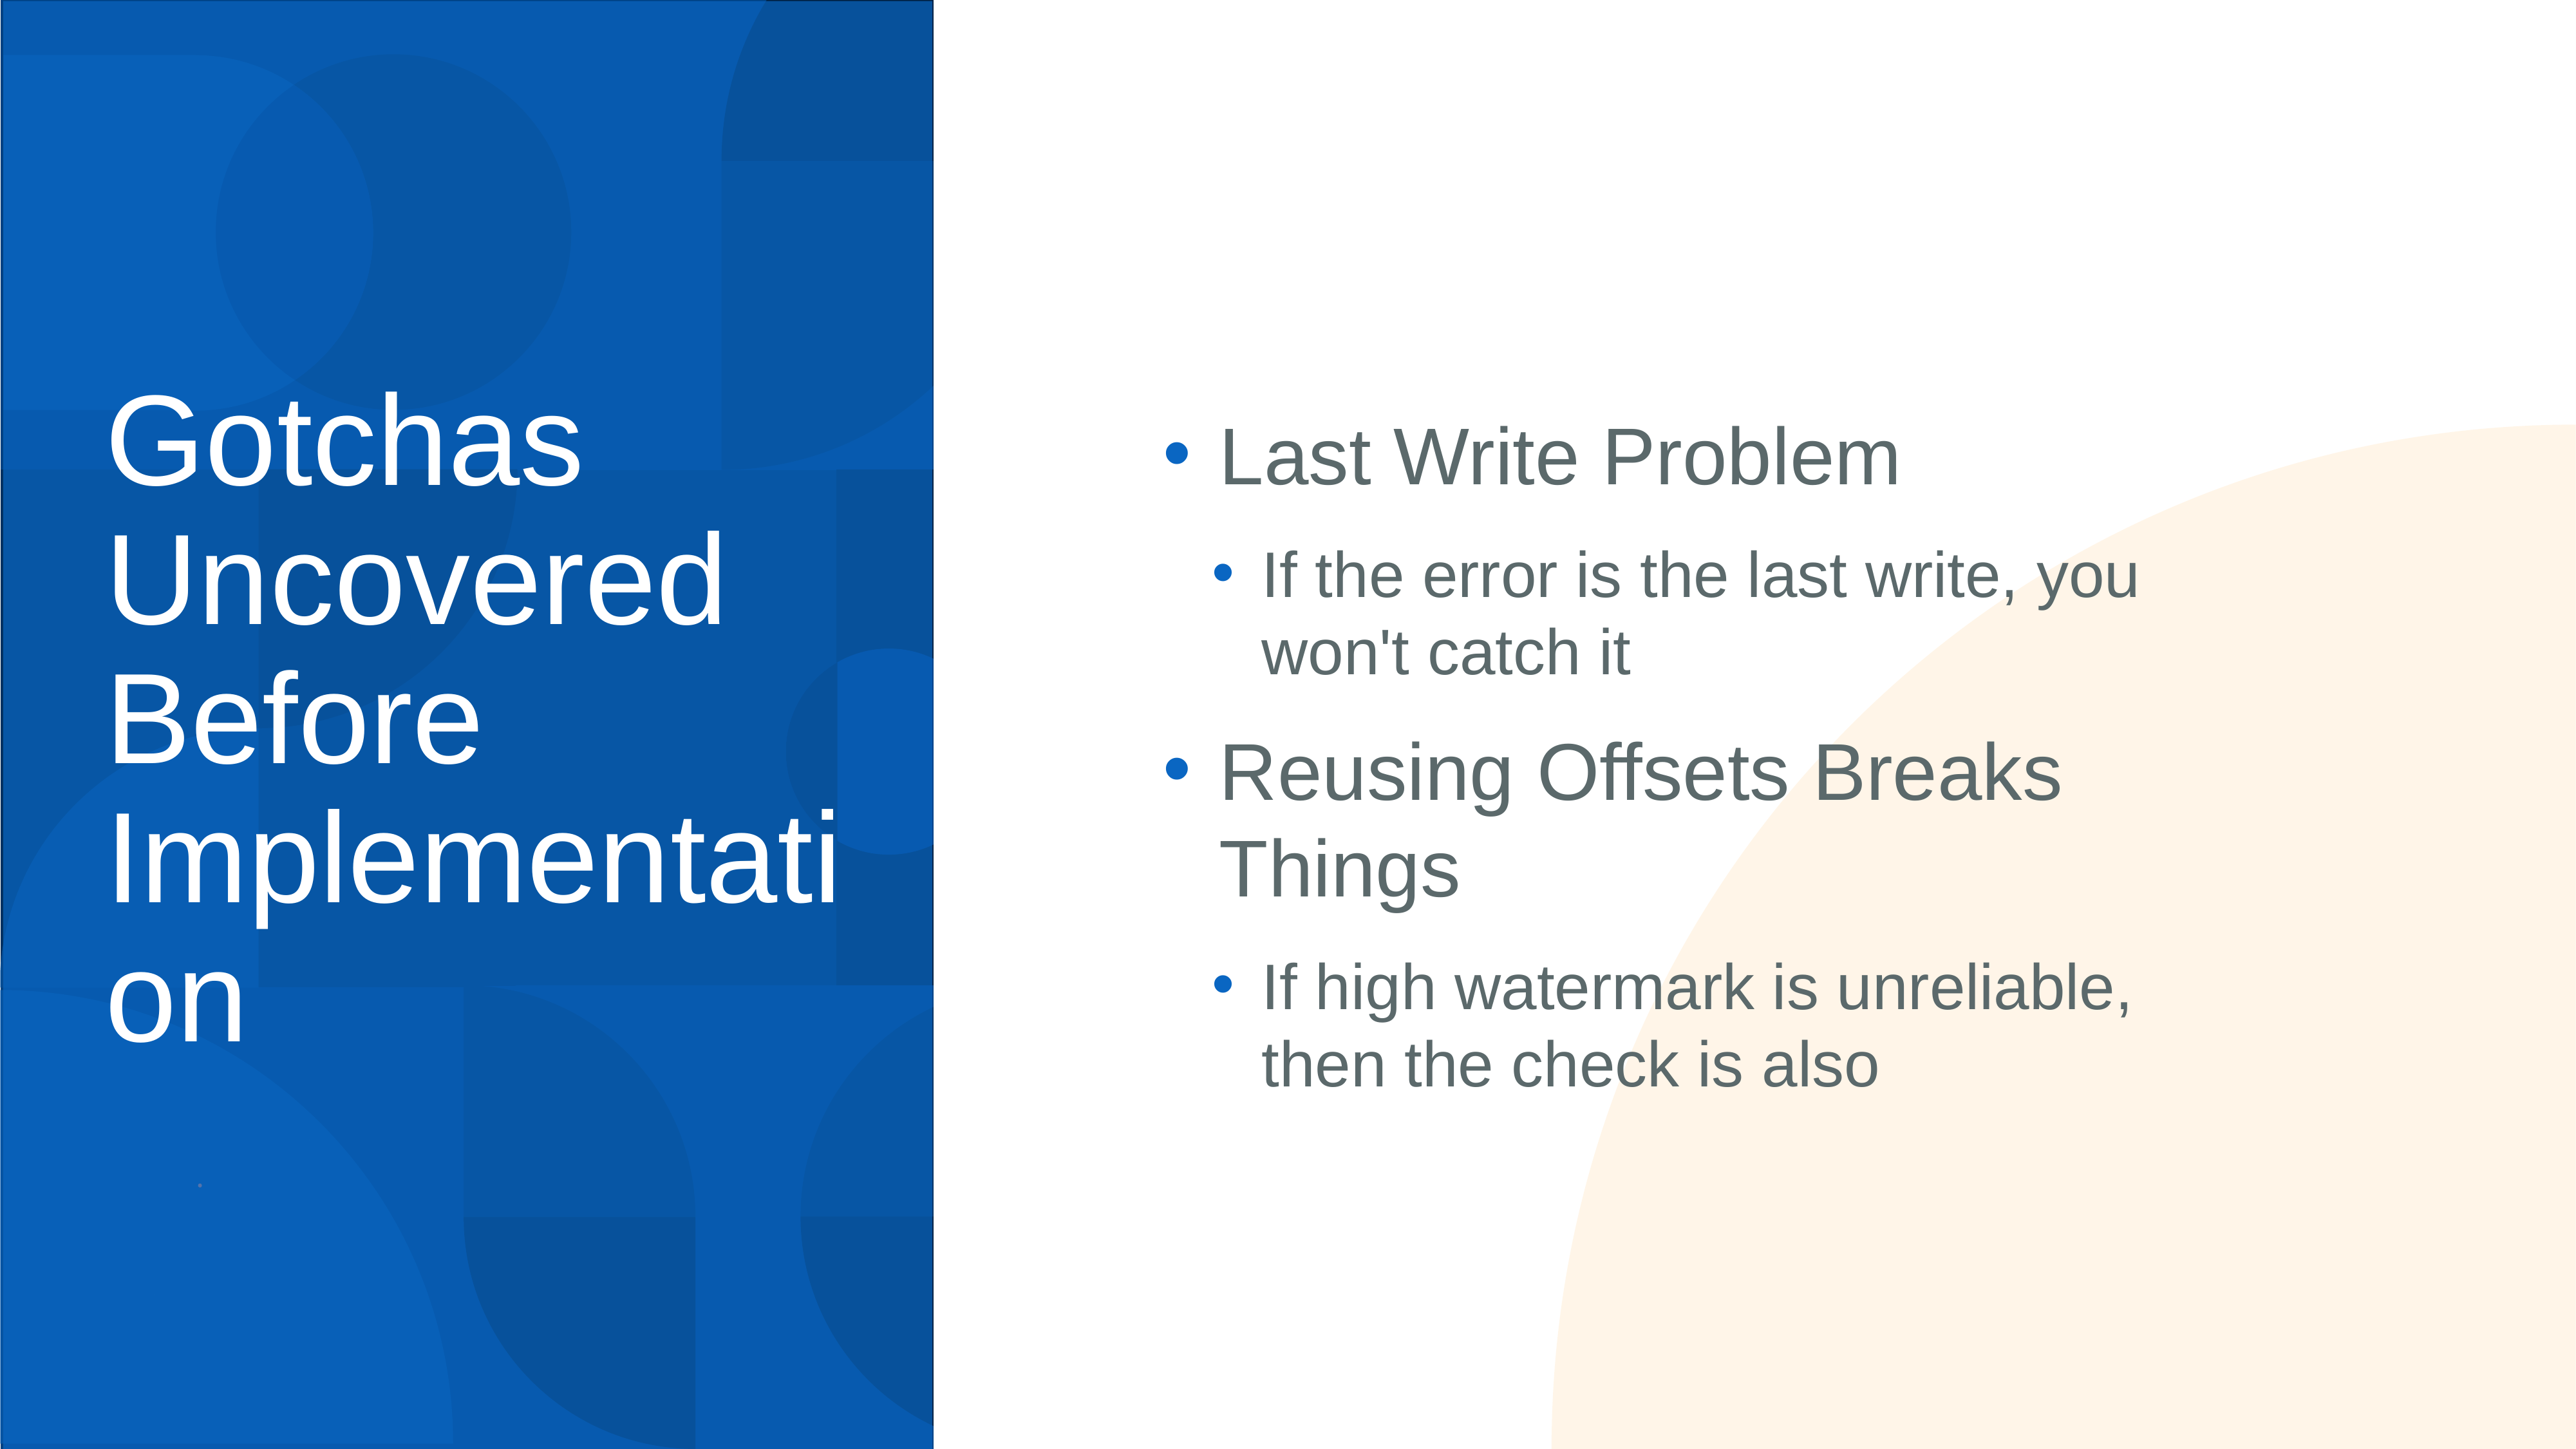

Last Write Problem
If the error is the last write, you won't catch it
Reusing Offsets Breaks Things
If high watermark is unreliable, then the check is also
# Gotchas Uncovered Before Implementation